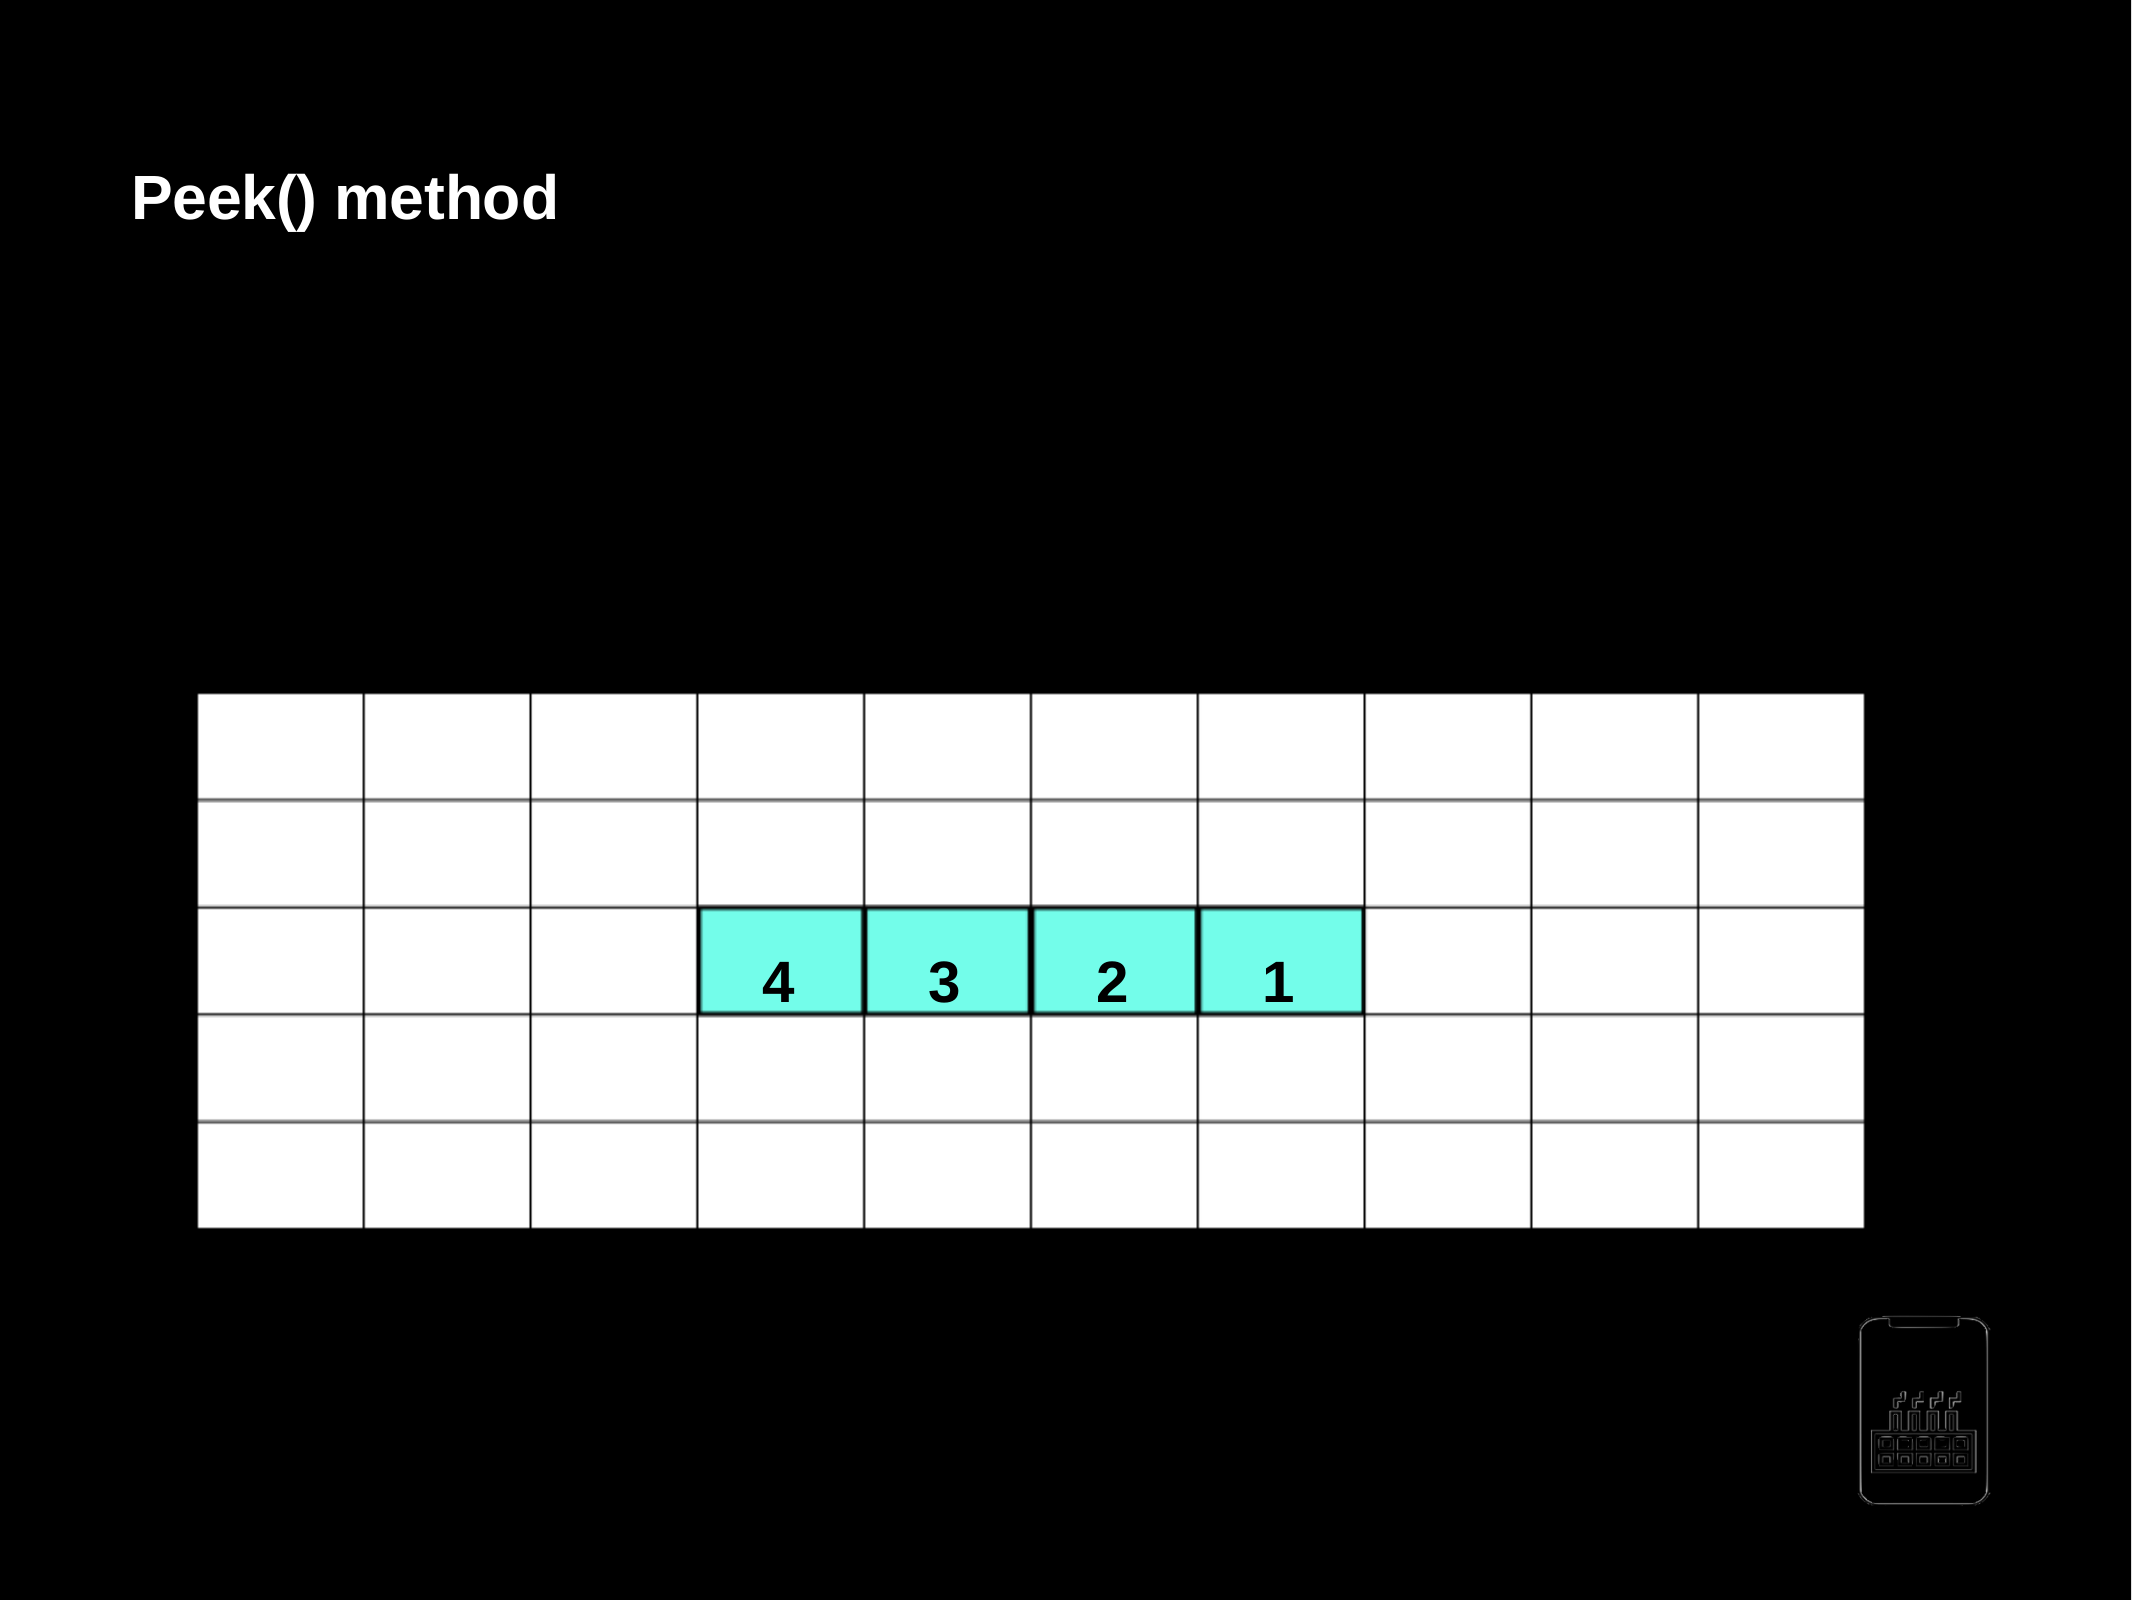

Peek() method
customQueue =[1,2,3,4]
customQueue.peek()
1

4
3
2
1

AppMillers
www.appmillers.com